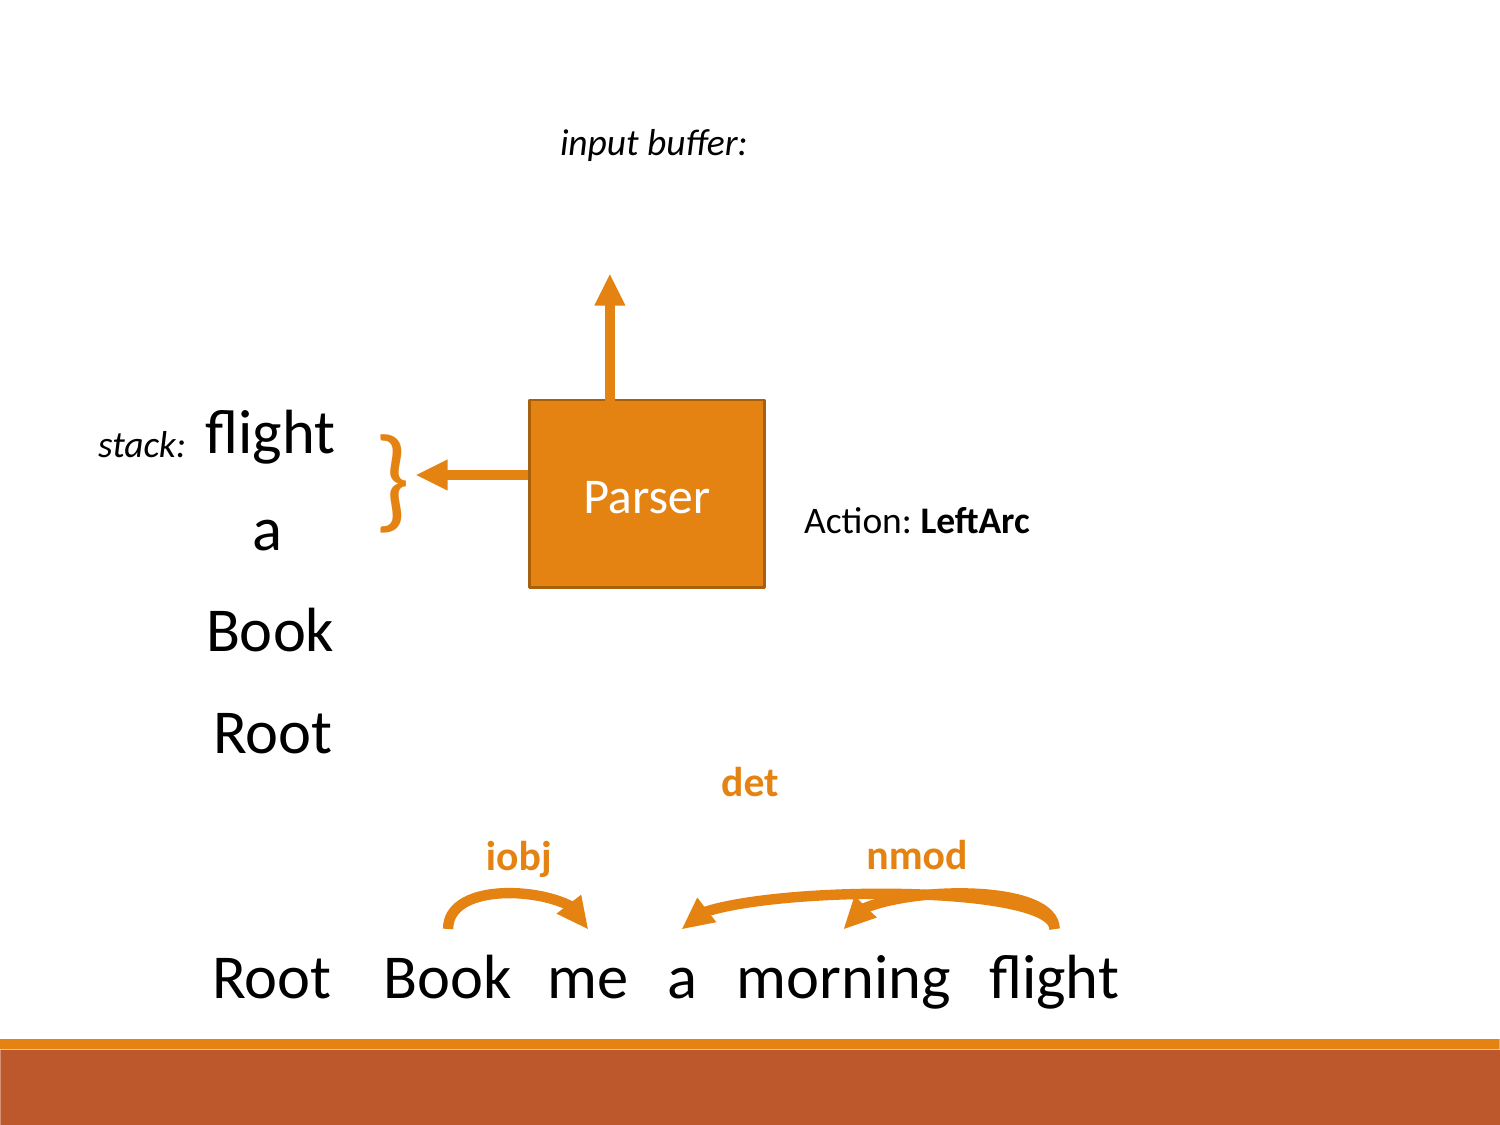

input buffer:
}
Parser
flight
stack:
a
Action: LeftArc
Book
Root
det
nmod
iobj
Root
Book
me
a
morning
flight